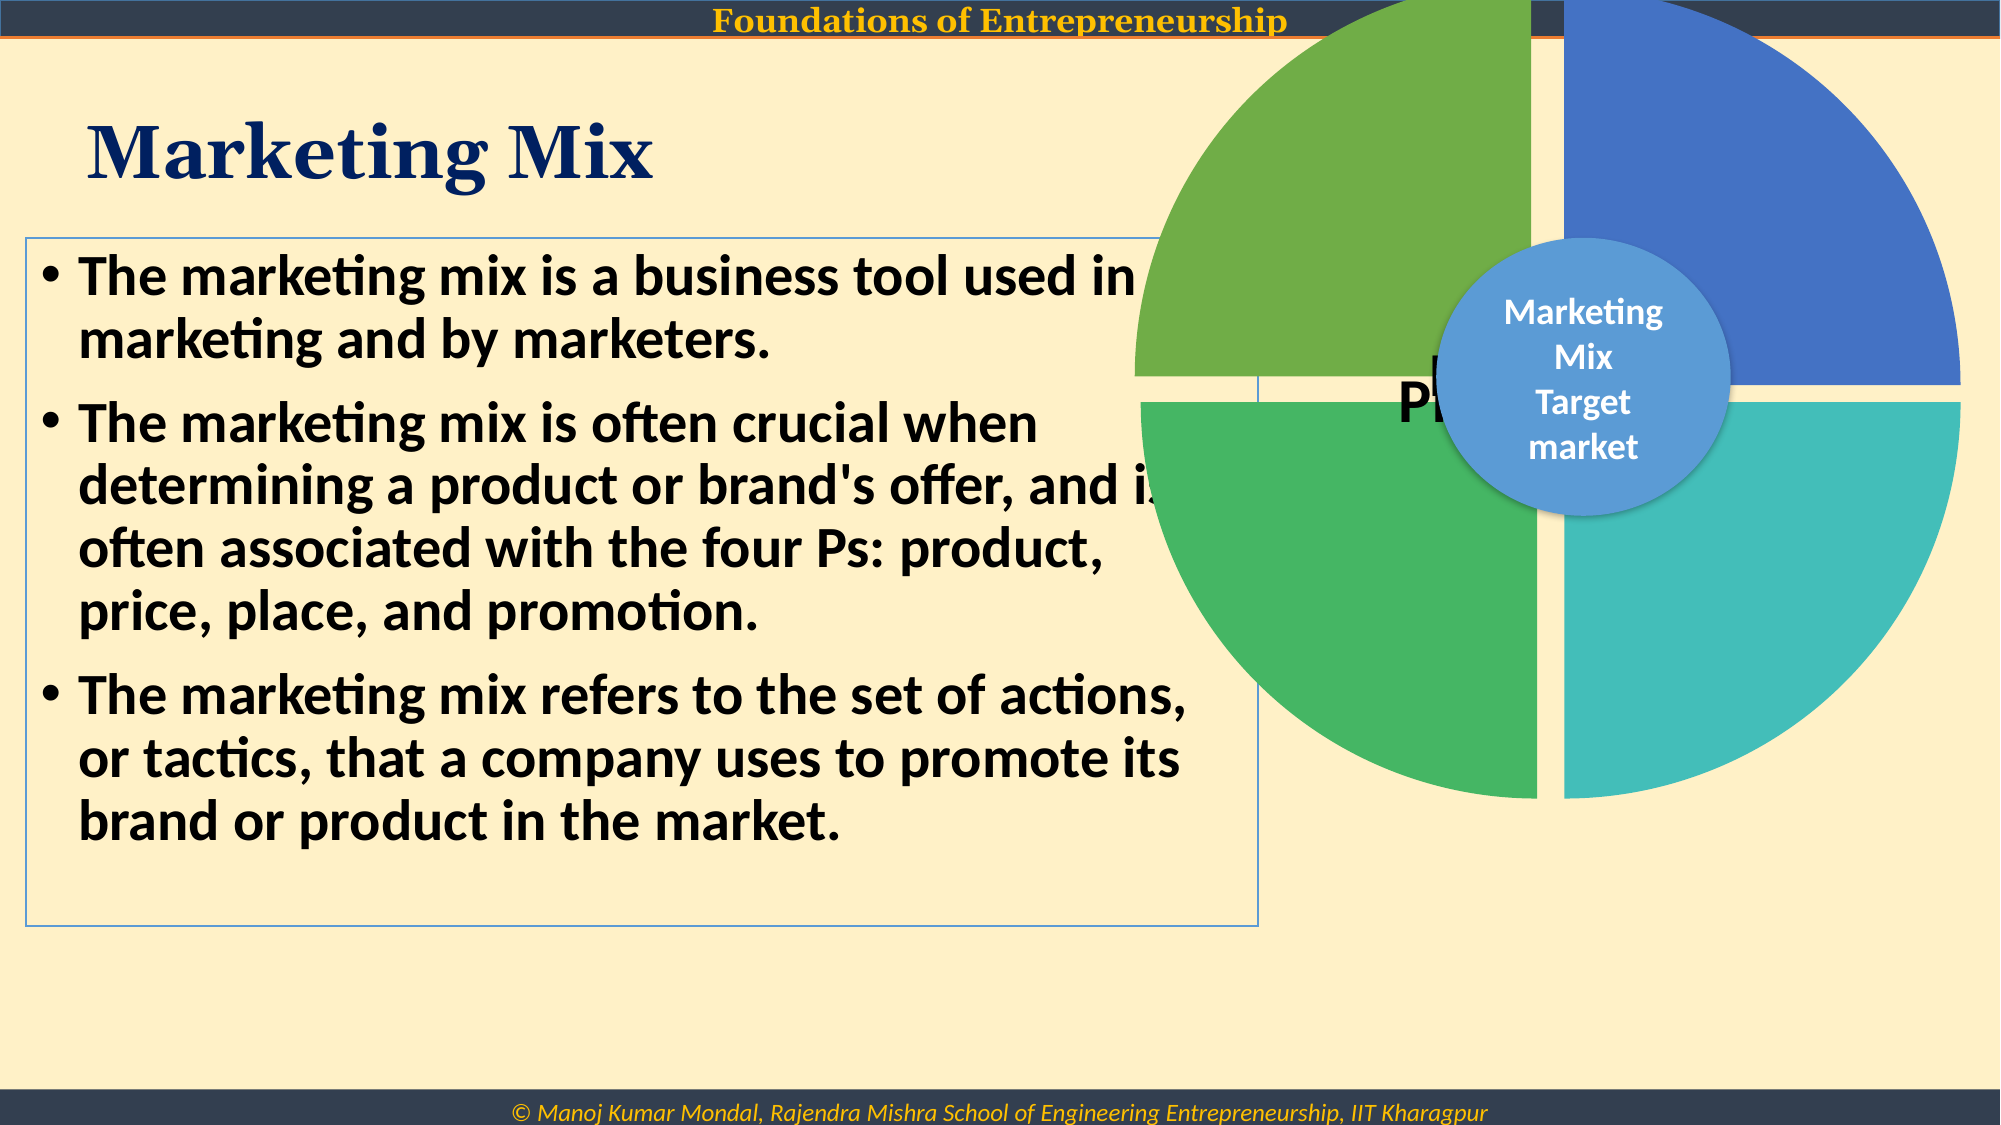

Price
Place
Promotion
Product
# Marketing Mix
The marketing mix is a business tool used in marketing and by marketers.
The marketing mix is often crucial when determining a product or brand's offer, and is often associated with the four Ps: product, price, place, and promotion.
The marketing mix refers to the set of actions, or tactics, that a company uses to promote its brand or product in the market.
Marketing Mix
Target market